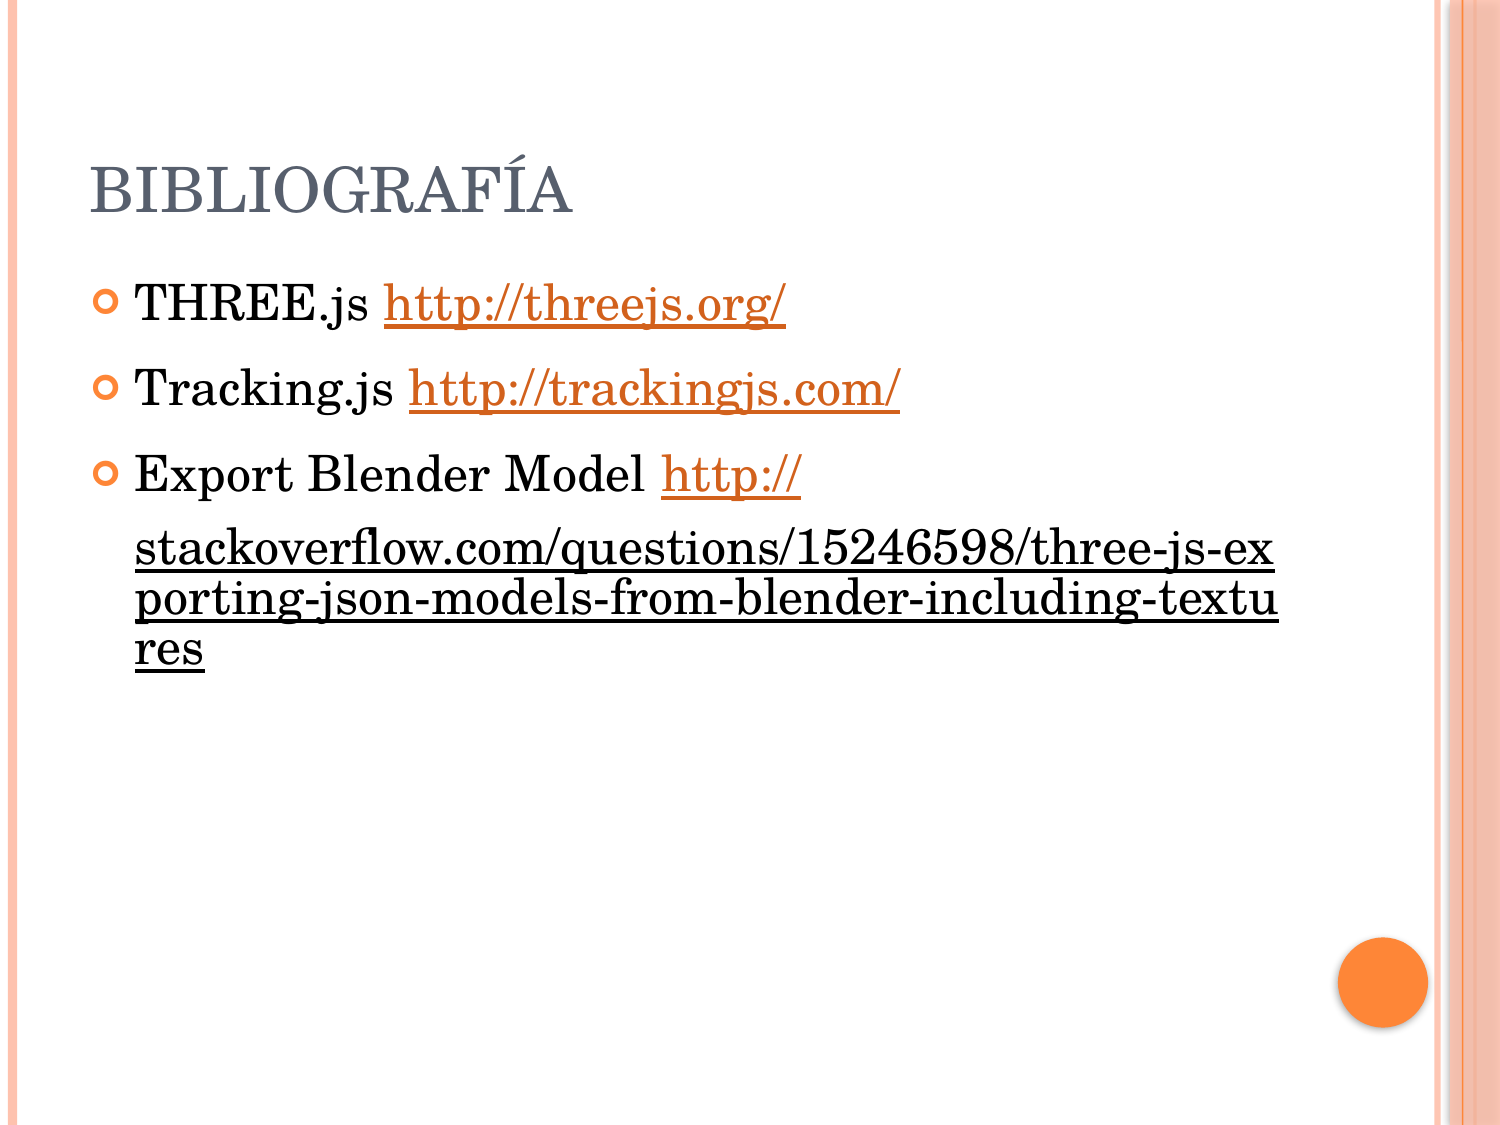

# Bibliografía
THREE.js http://threejs.org/
Tracking.js http://trackingjs.com/
Export Blender Model http://stackoverflow.com/questions/15246598/three-js-exporting-json-models-from-blender-including-textures